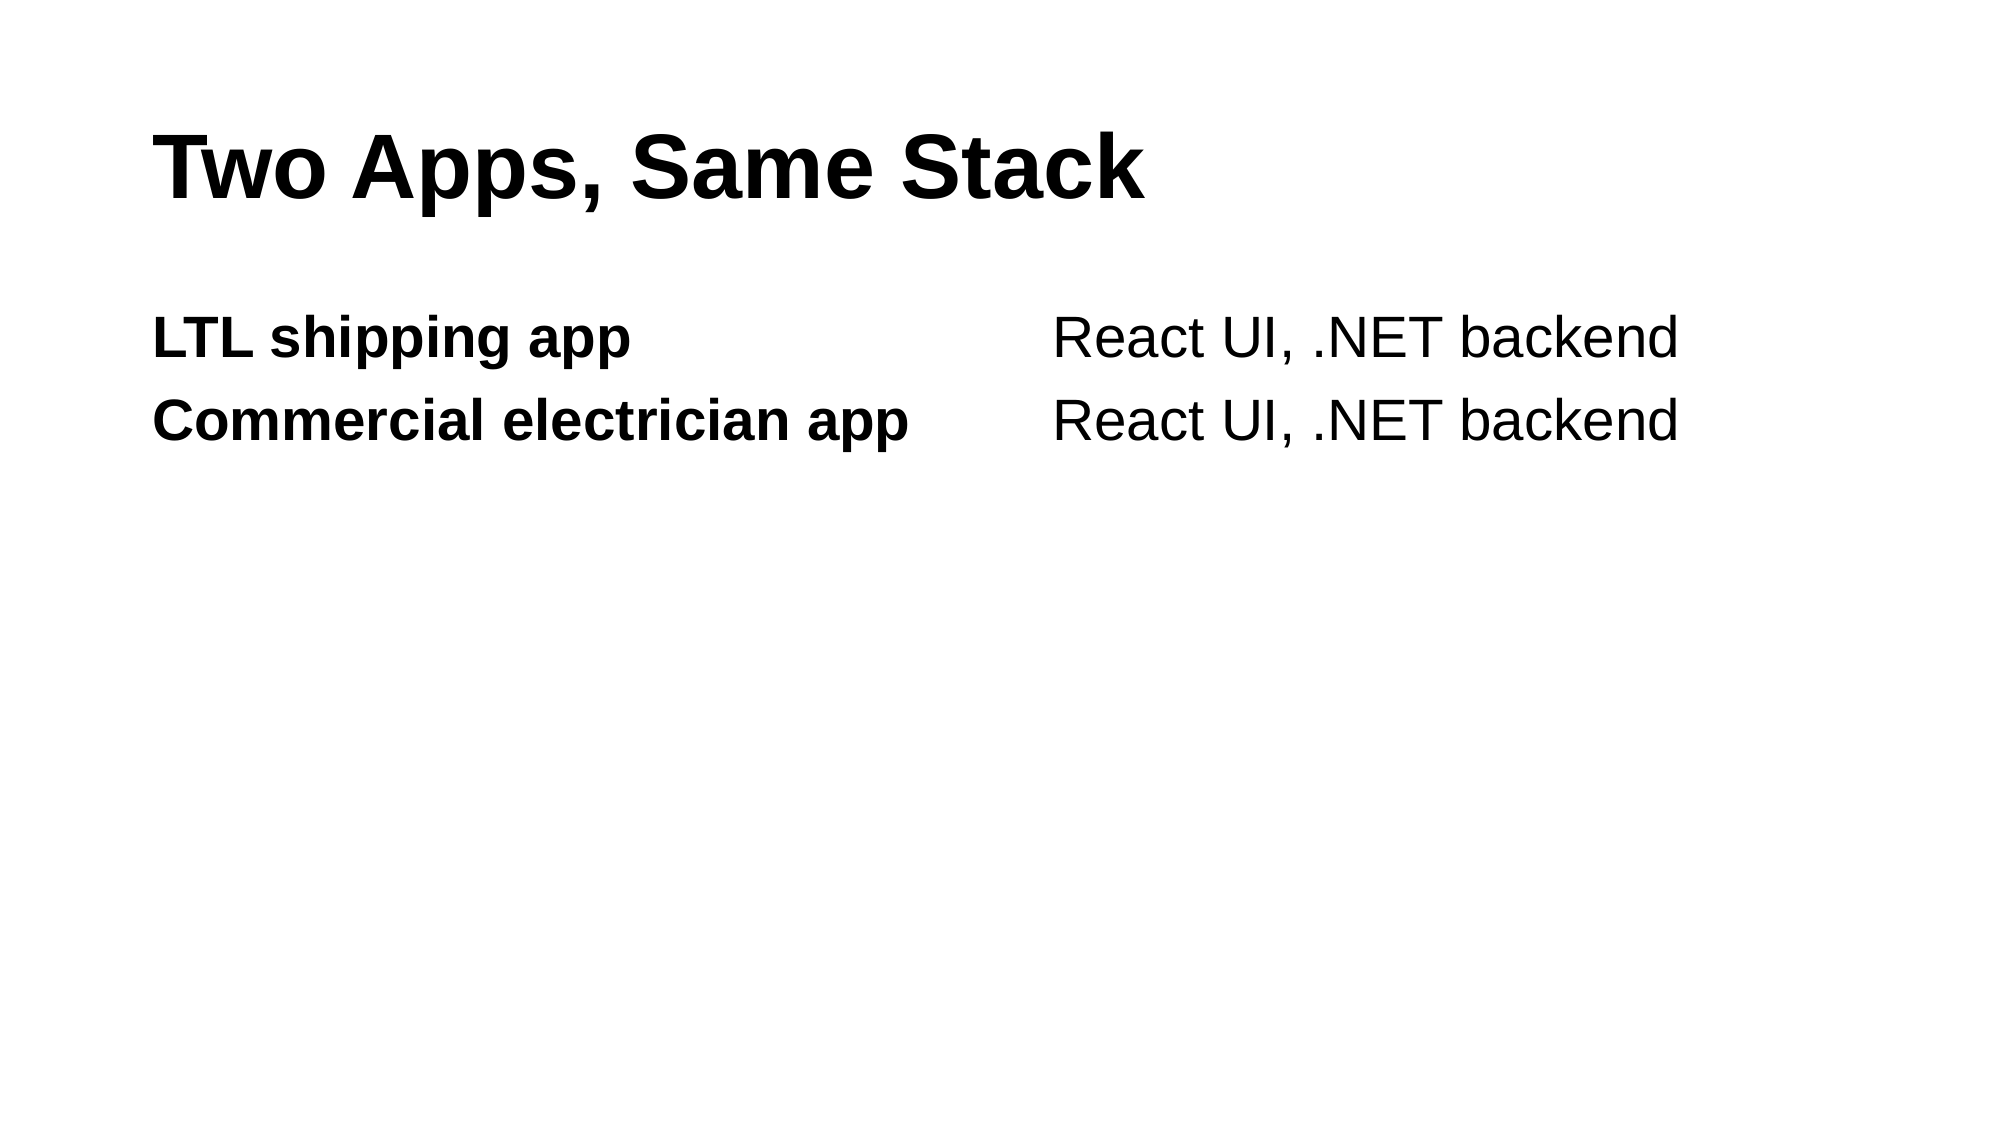

# Two Apps, Same Stack
LTL shipping app			React UI, .NET backend
Commercial electrician app 	React UI, .NET backend